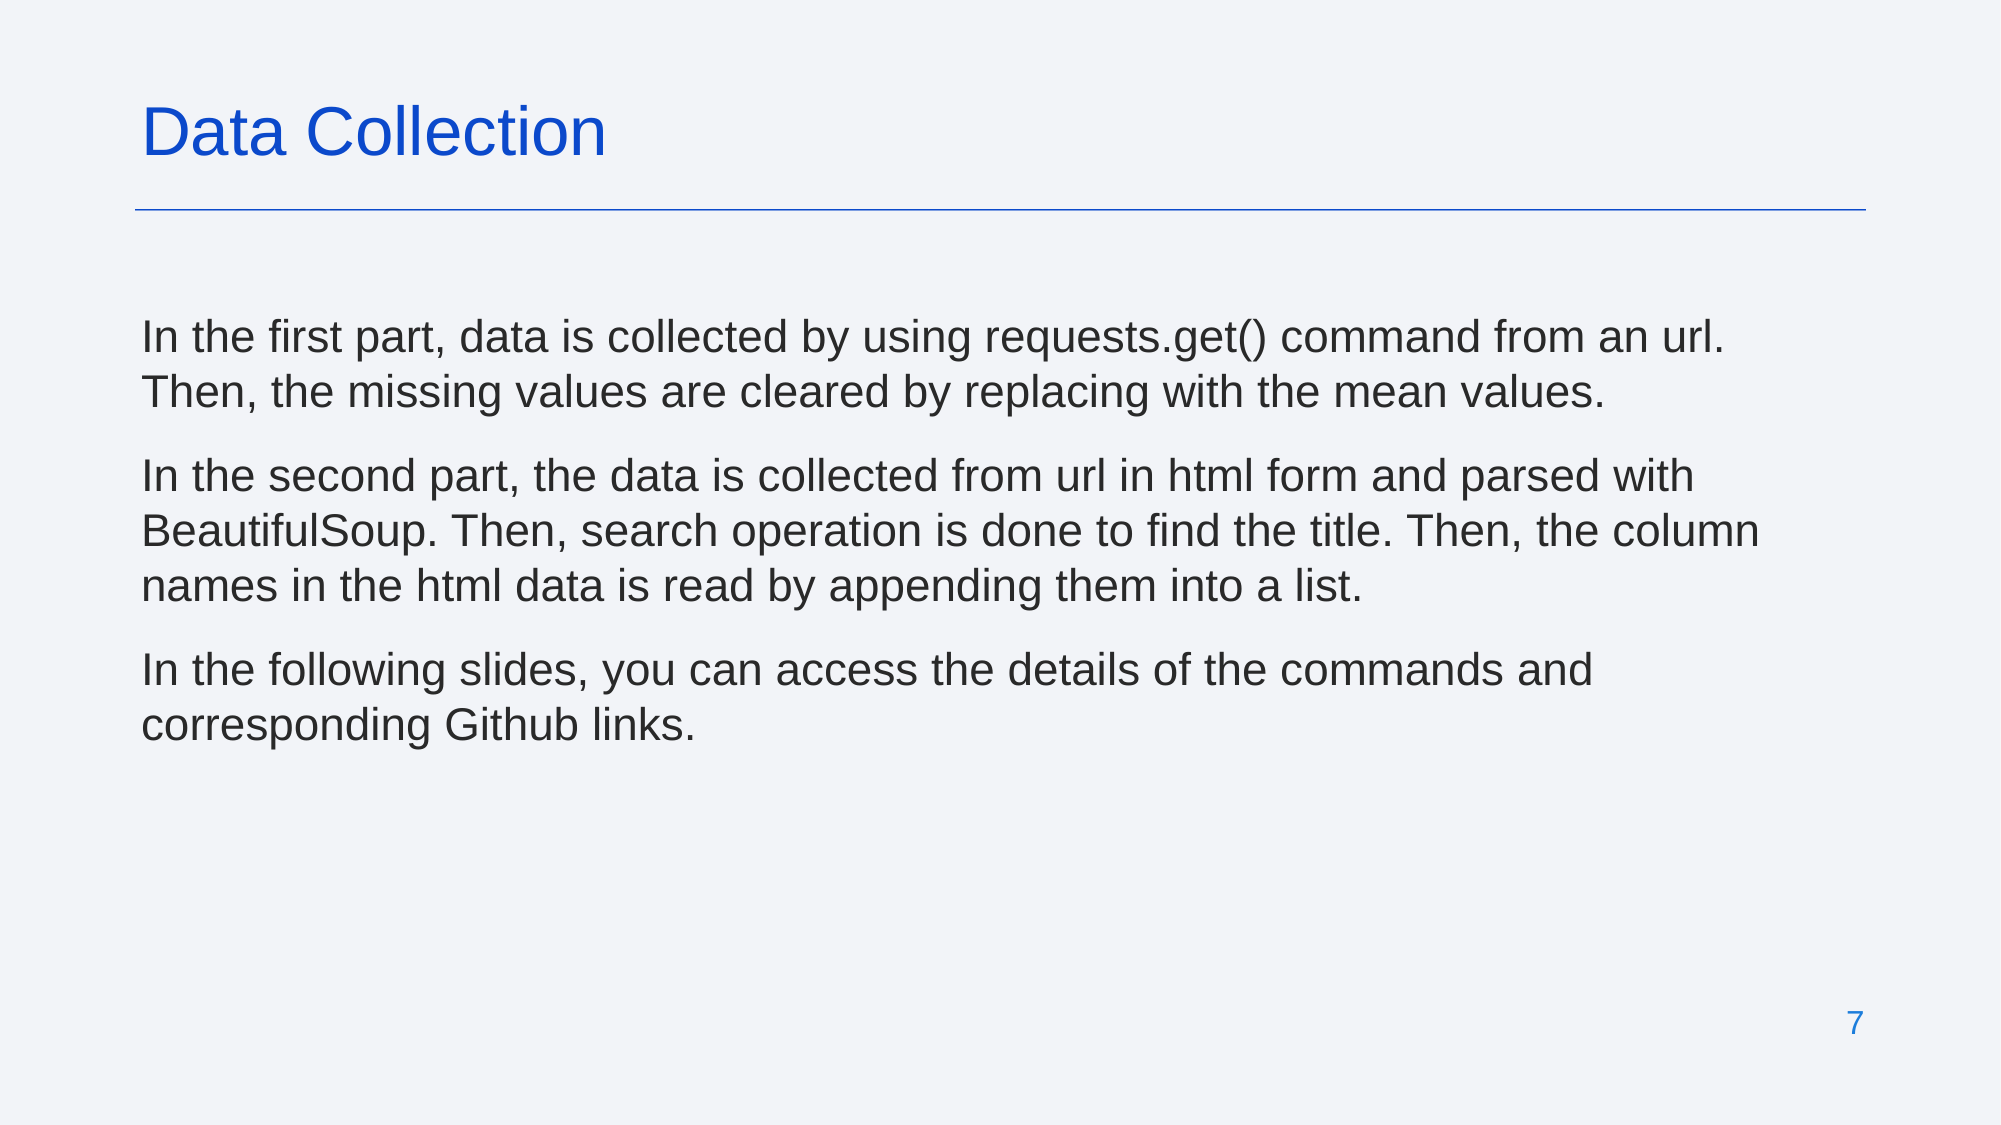

Data Collection
In the first part, data is collected by using requests.get() command from an url. Then, the missing values are cleared by replacing with the mean values.
In the second part, the data is collected from url in html form and parsed with BeautifulSoup. Then, search operation is done to find the title. Then, the column names in the html data is read by appending them into a list.
In the following slides, you can access the details of the commands and corresponding Github links.

7